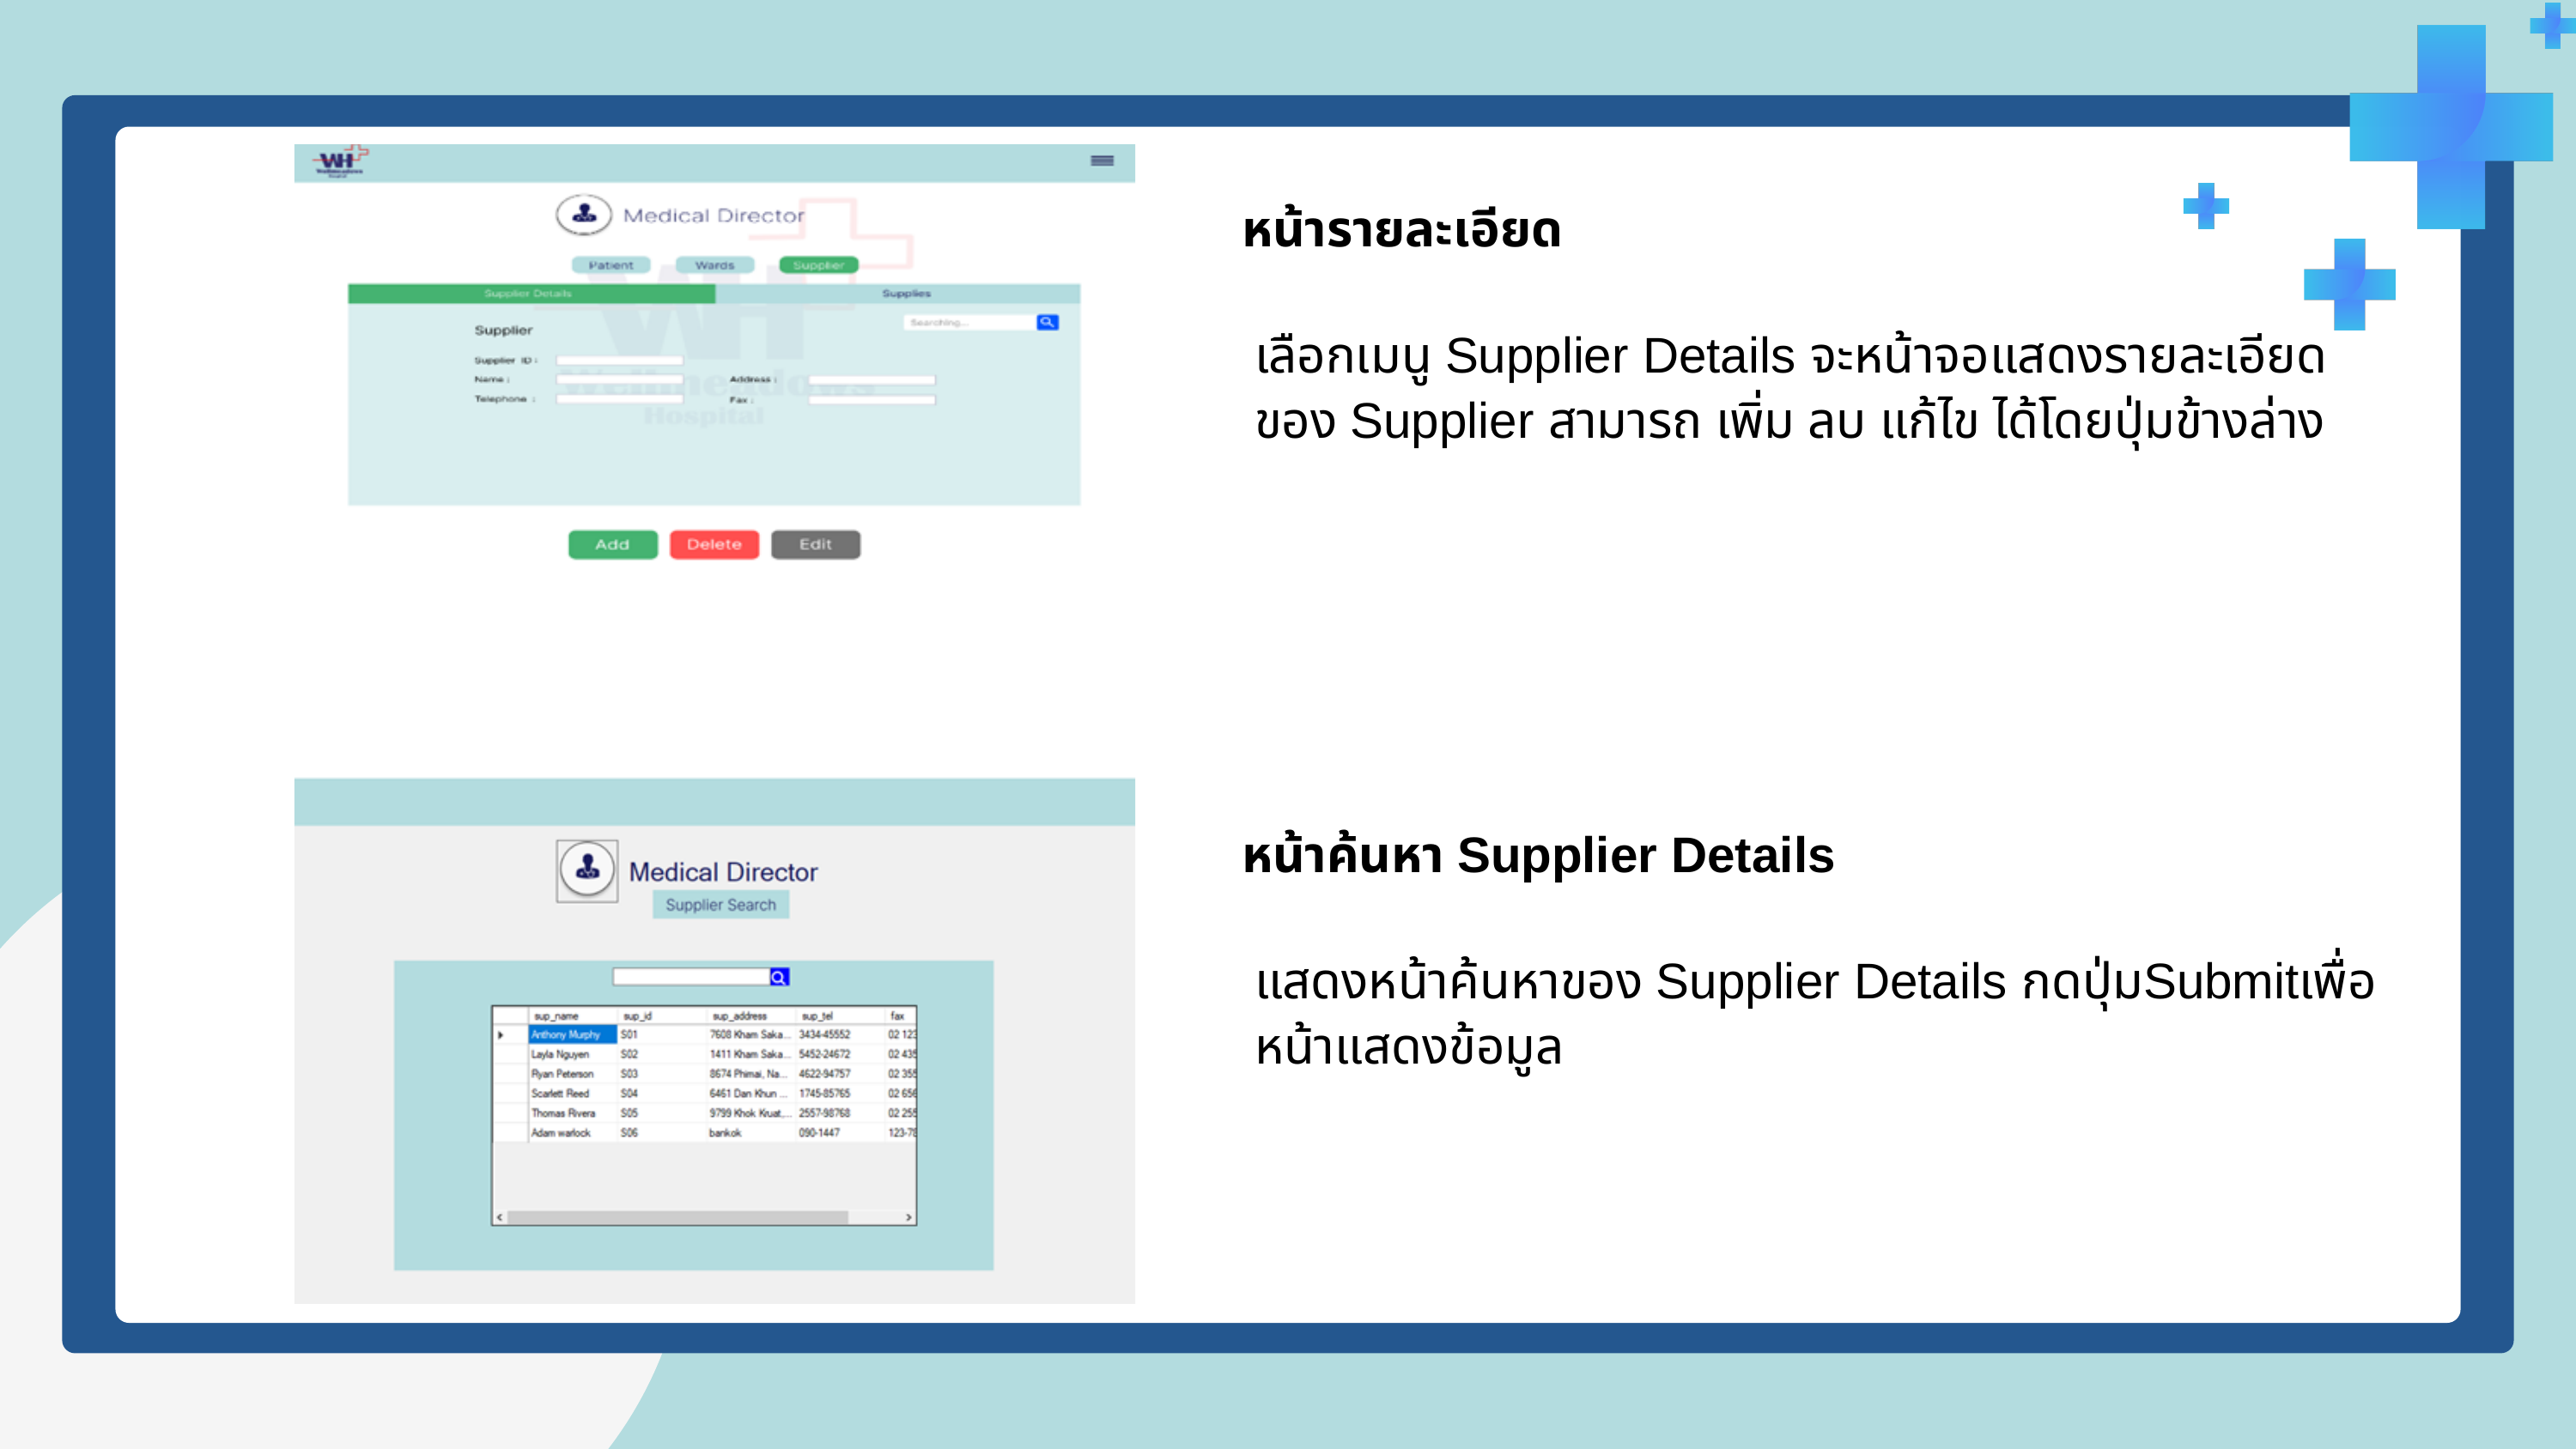

หน้ารายละเอียด
เลือกเมนู Supplier Details จะหน้าจอแสดงรายละเอียดของ Supplier สามารถ เพิ่ม ลบ แก้ไข ได้โดยปุ่มข้างล่าง

หน้าค้นหา Supplier Details
แสดงหน้าค้นหาของ Supplier Details กดปุ่มSubmitเพื่อหน้าแสดงข้อมูล